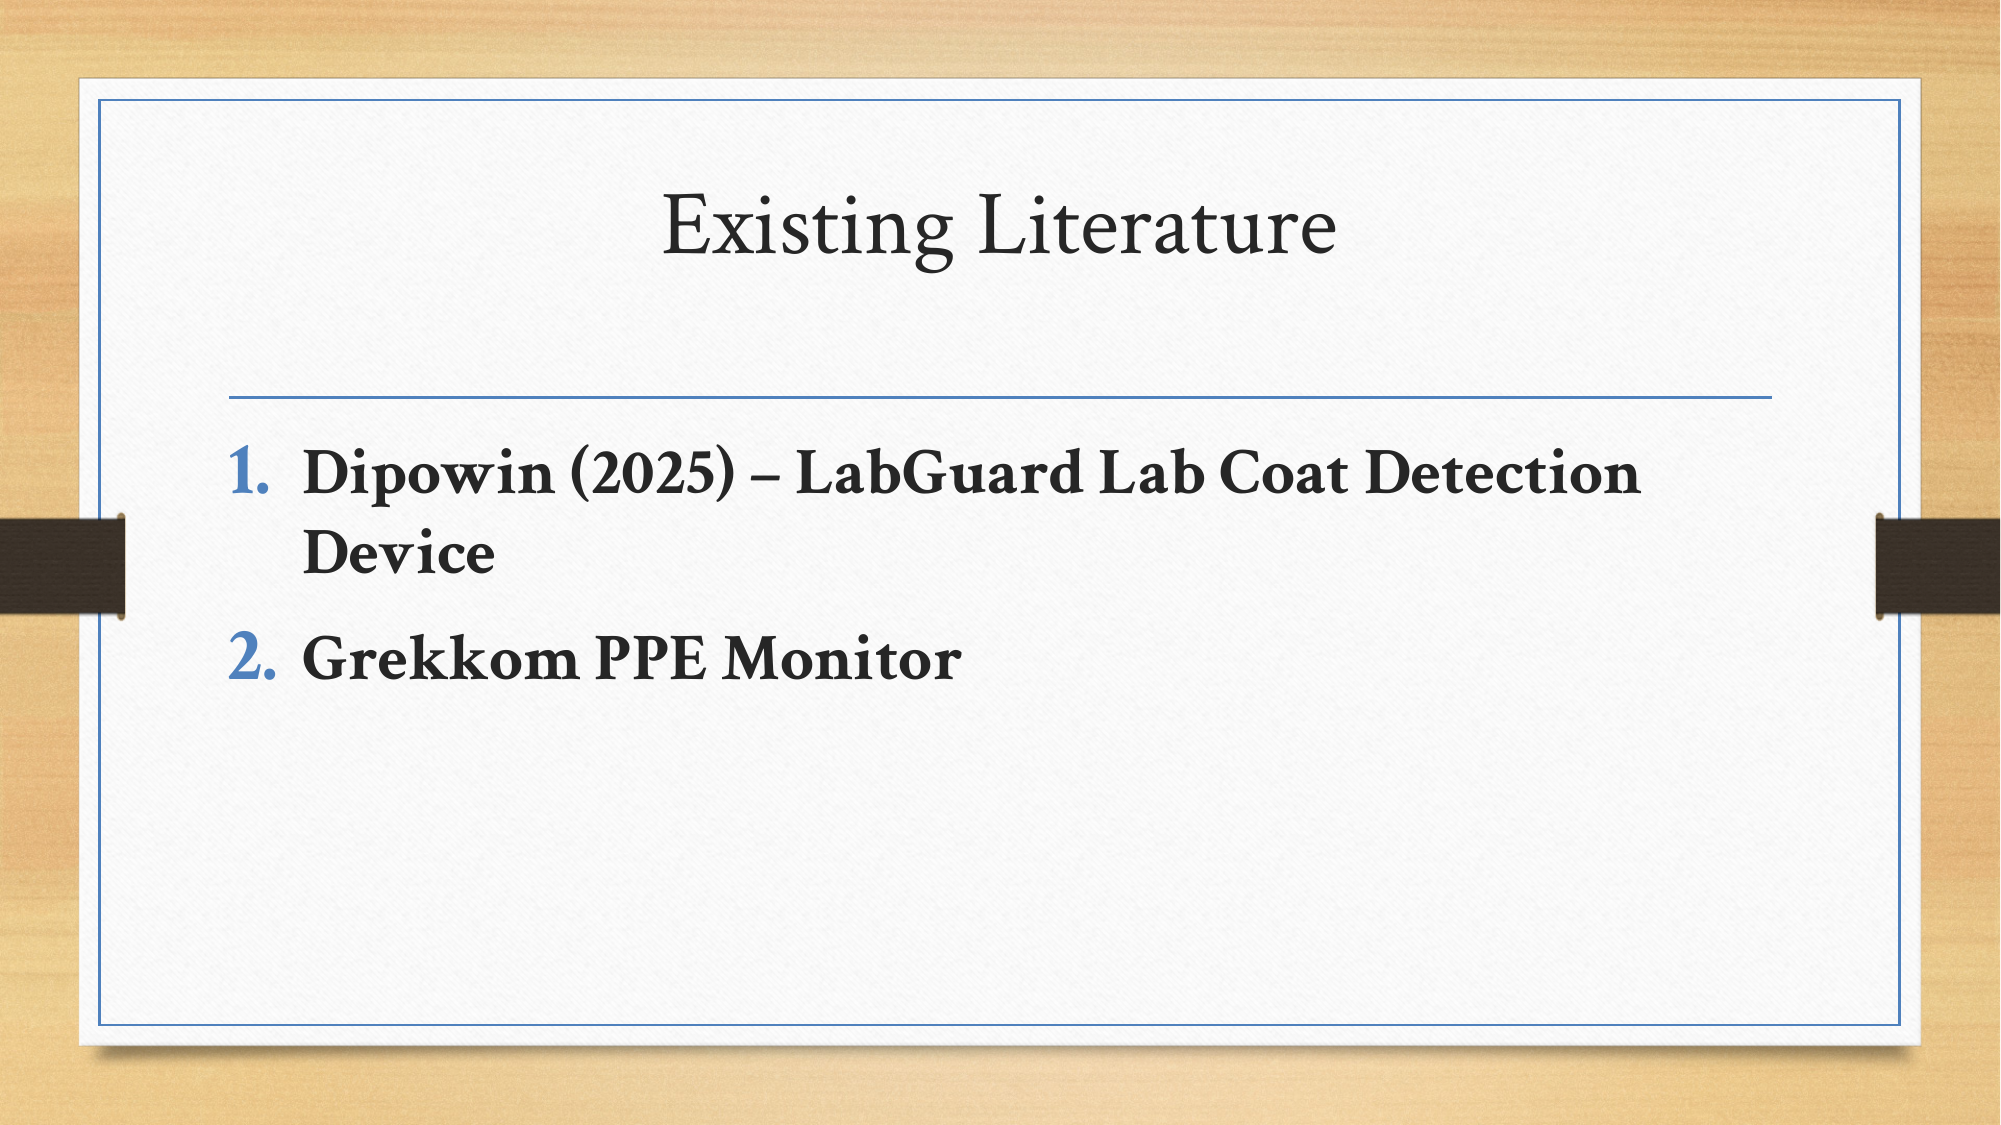

# Existing Literature
Dipowin (2025) – LabGuard Lab Coat Detection Device
Grekkom PPE Monitor